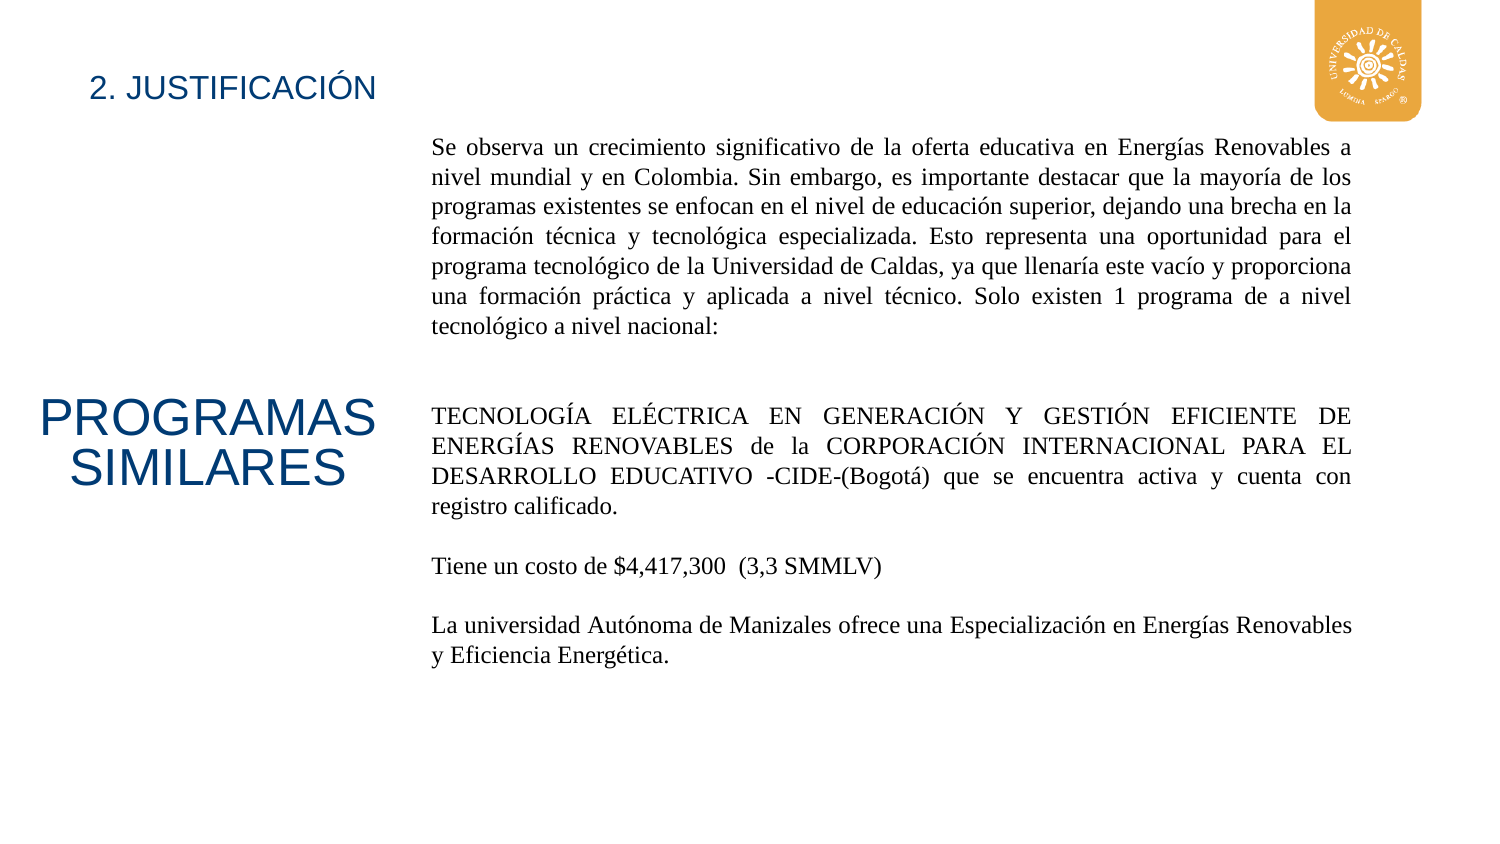

2. JUSTIFICACIÓN
Se observa un crecimiento significativo de la oferta educativa en Energías Renovables a nivel mundial y en Colombia. Sin embargo, es importante destacar que la mayoría de los programas existentes se enfocan en el nivel de educación superior, dejando una brecha en la formación técnica y tecnológica especializada. Esto representa una oportunidad para el programa tecnológico de la Universidad de Caldas, ya que llenaría este vacío y proporciona una formación práctica y aplicada a nivel técnico. Solo existen 1 programa de a nivel tecnológico a nivel nacional:

TECNOLOGÍA ELÉCTRICA EN GENERACIÓN Y GESTIÓN EFICIENTE DE ENERGÍAS RENOVABLES de la CORPORACIÓN INTERNACIONAL PARA EL DESARROLLO EDUCATIVO -CIDE-(Bogotá) que se encuentra activa y cuenta con registro calificado.

Tiene un costo de $4,417,300  (3,3 SMMLV)

La universidad Autónoma de Manizales ofrece una Especialización en Energías Renovables y Eficiencia Energética.

PROGRAMAS SIMILARES